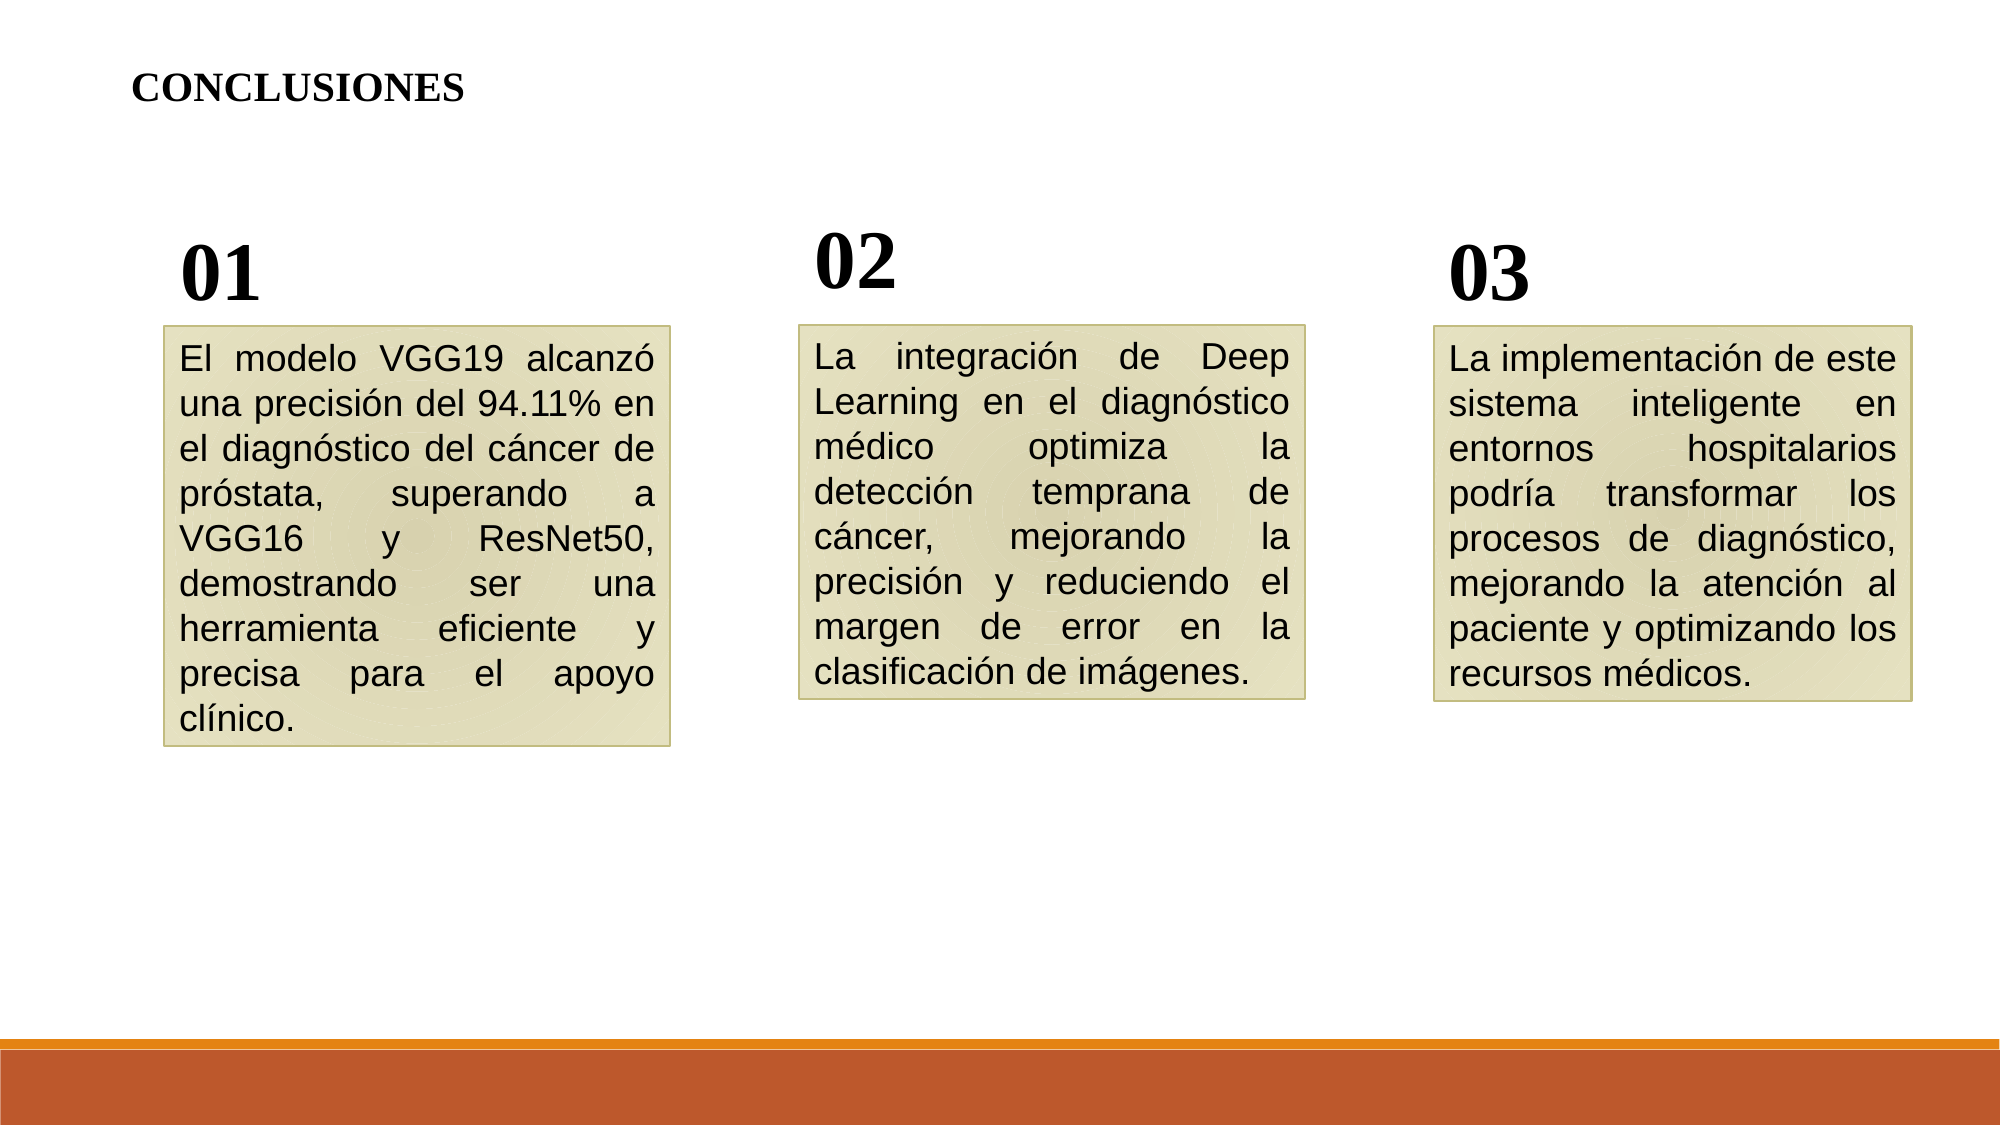

CONCLUSIONES
02
01
03
La integración de Deep Learning en el diagnóstico médico optimiza la detección temprana de cáncer, mejorando la precisión y reduciendo el margen de error en la clasificación de imágenes.
El modelo VGG19 alcanzó una precisión del 94.11% en el diagnóstico del cáncer de próstata, superando a VGG16 y ResNet50, demostrando ser una herramienta eficiente y precisa para el apoyo clínico.
La implementación de este sistema inteligente en entornos hospitalarios podría transformar los procesos de diagnóstico, mejorando la atención al paciente y optimizando los recursos médicos.